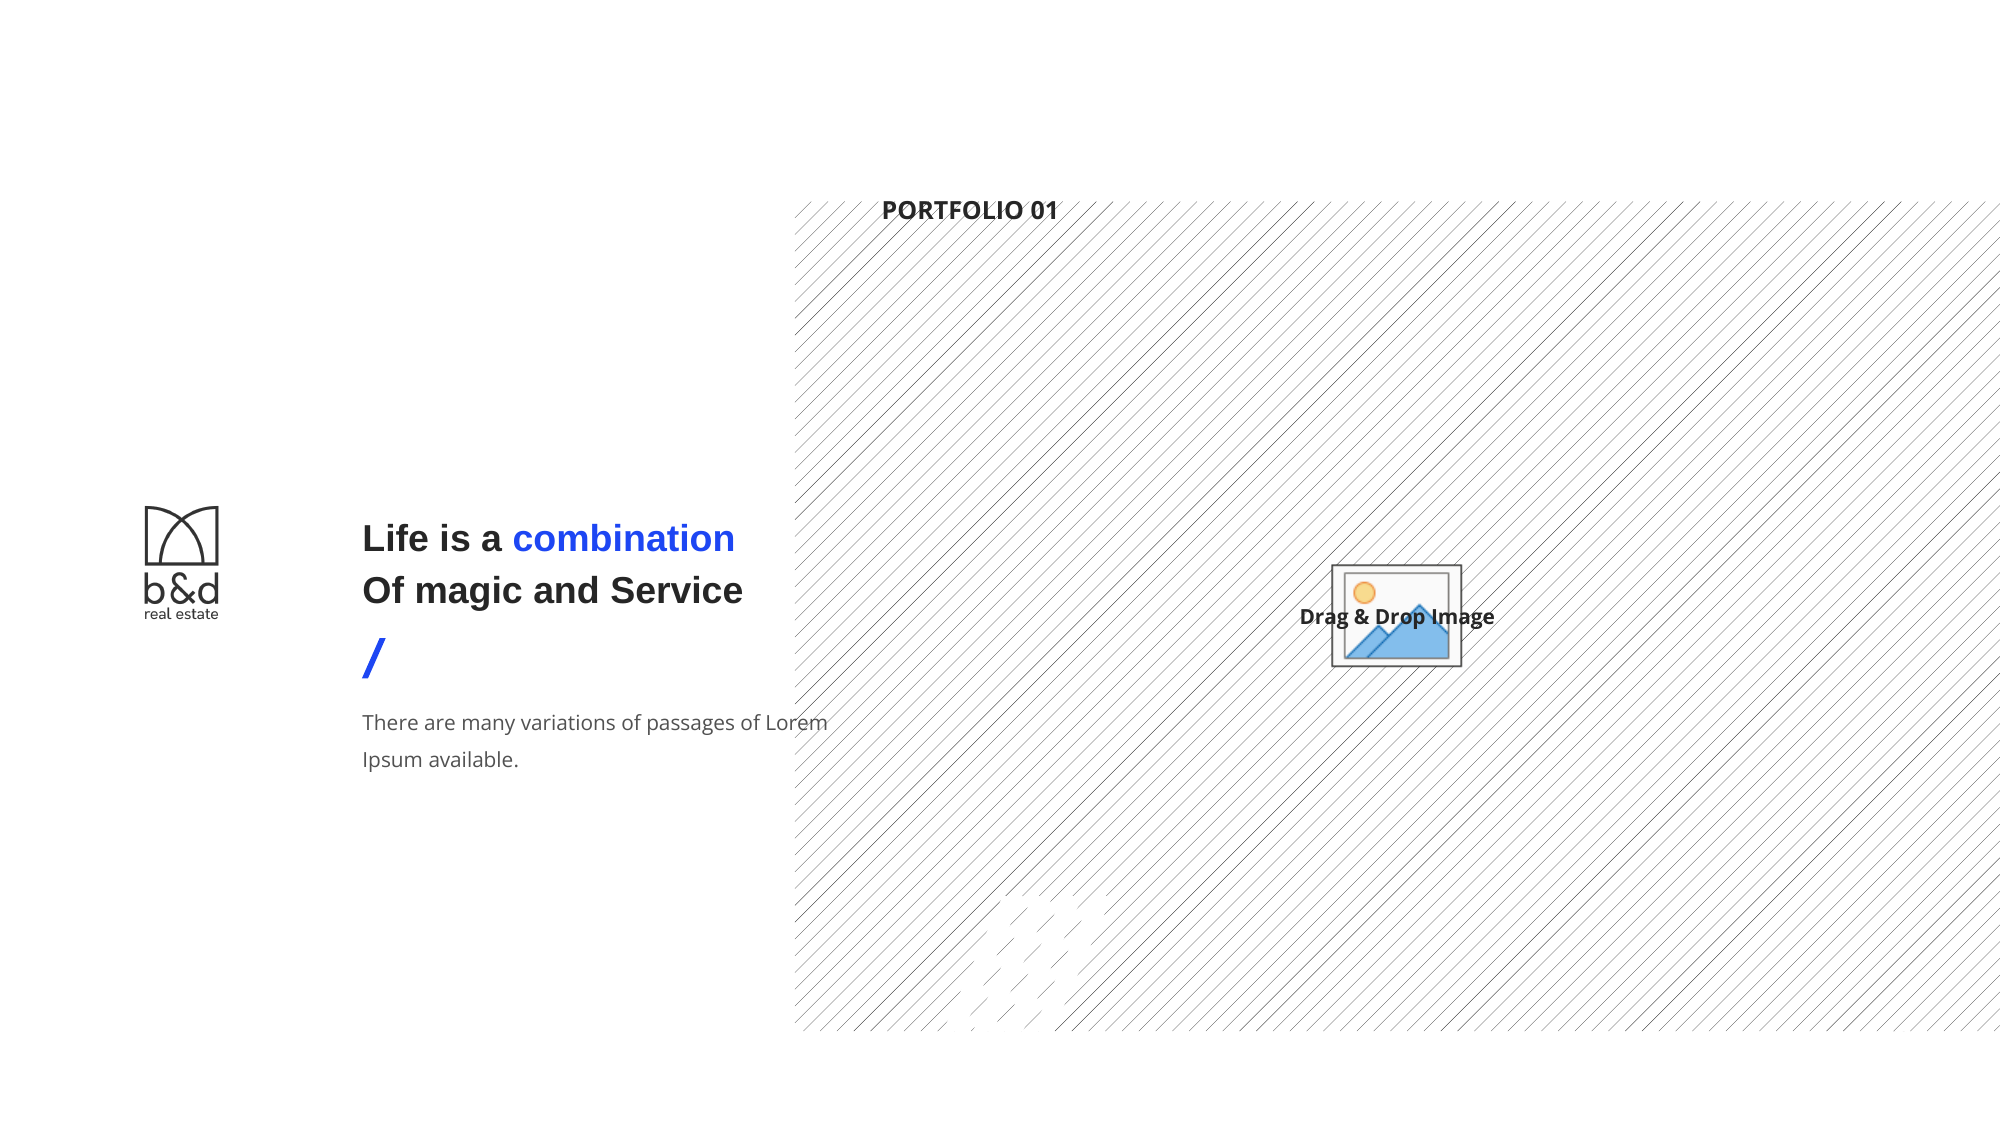

PORTFOLIO 01

Life is a combination
Of magic and Service

There are many variations of passages of Lorem Ipsum available.

42